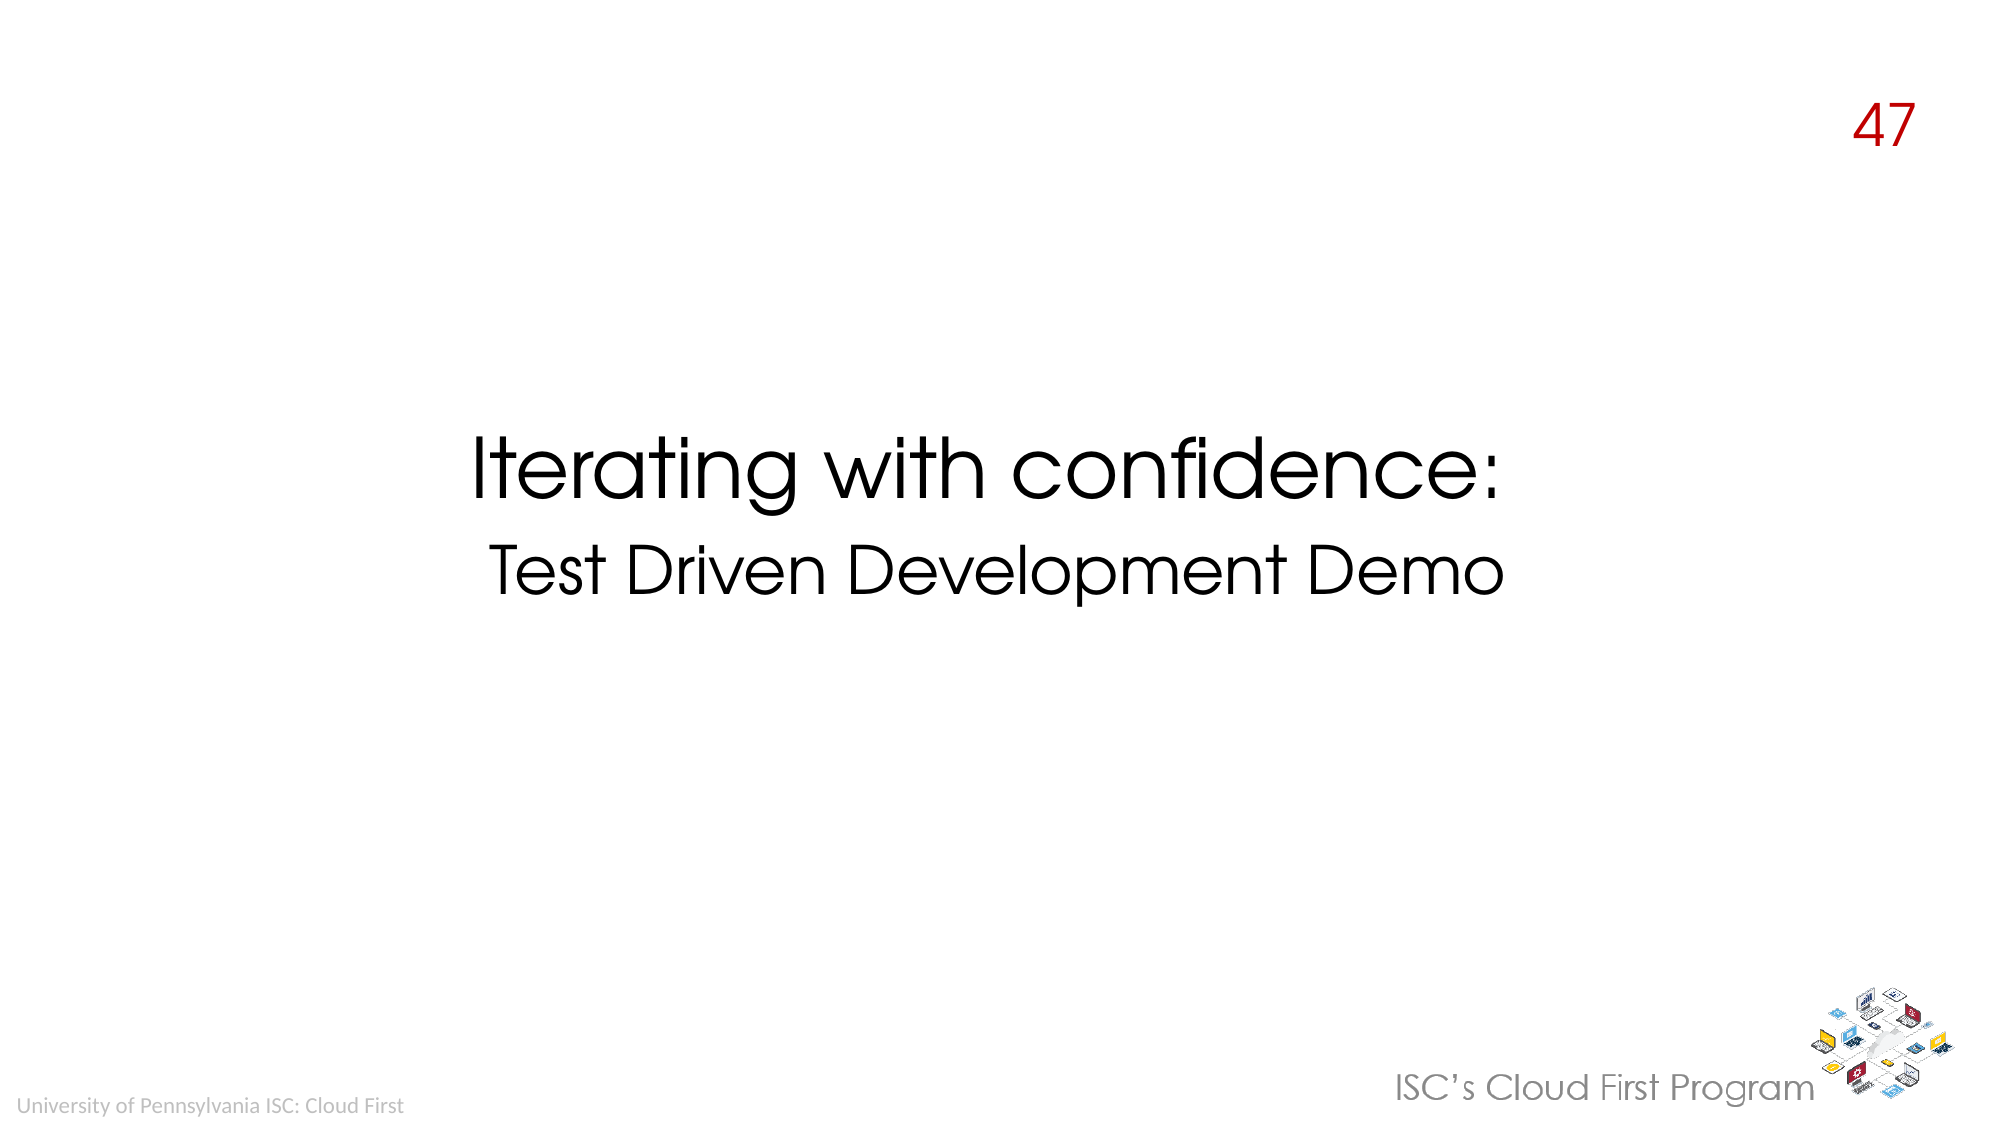

Iterating with confidence:
Test Driven Development Demo